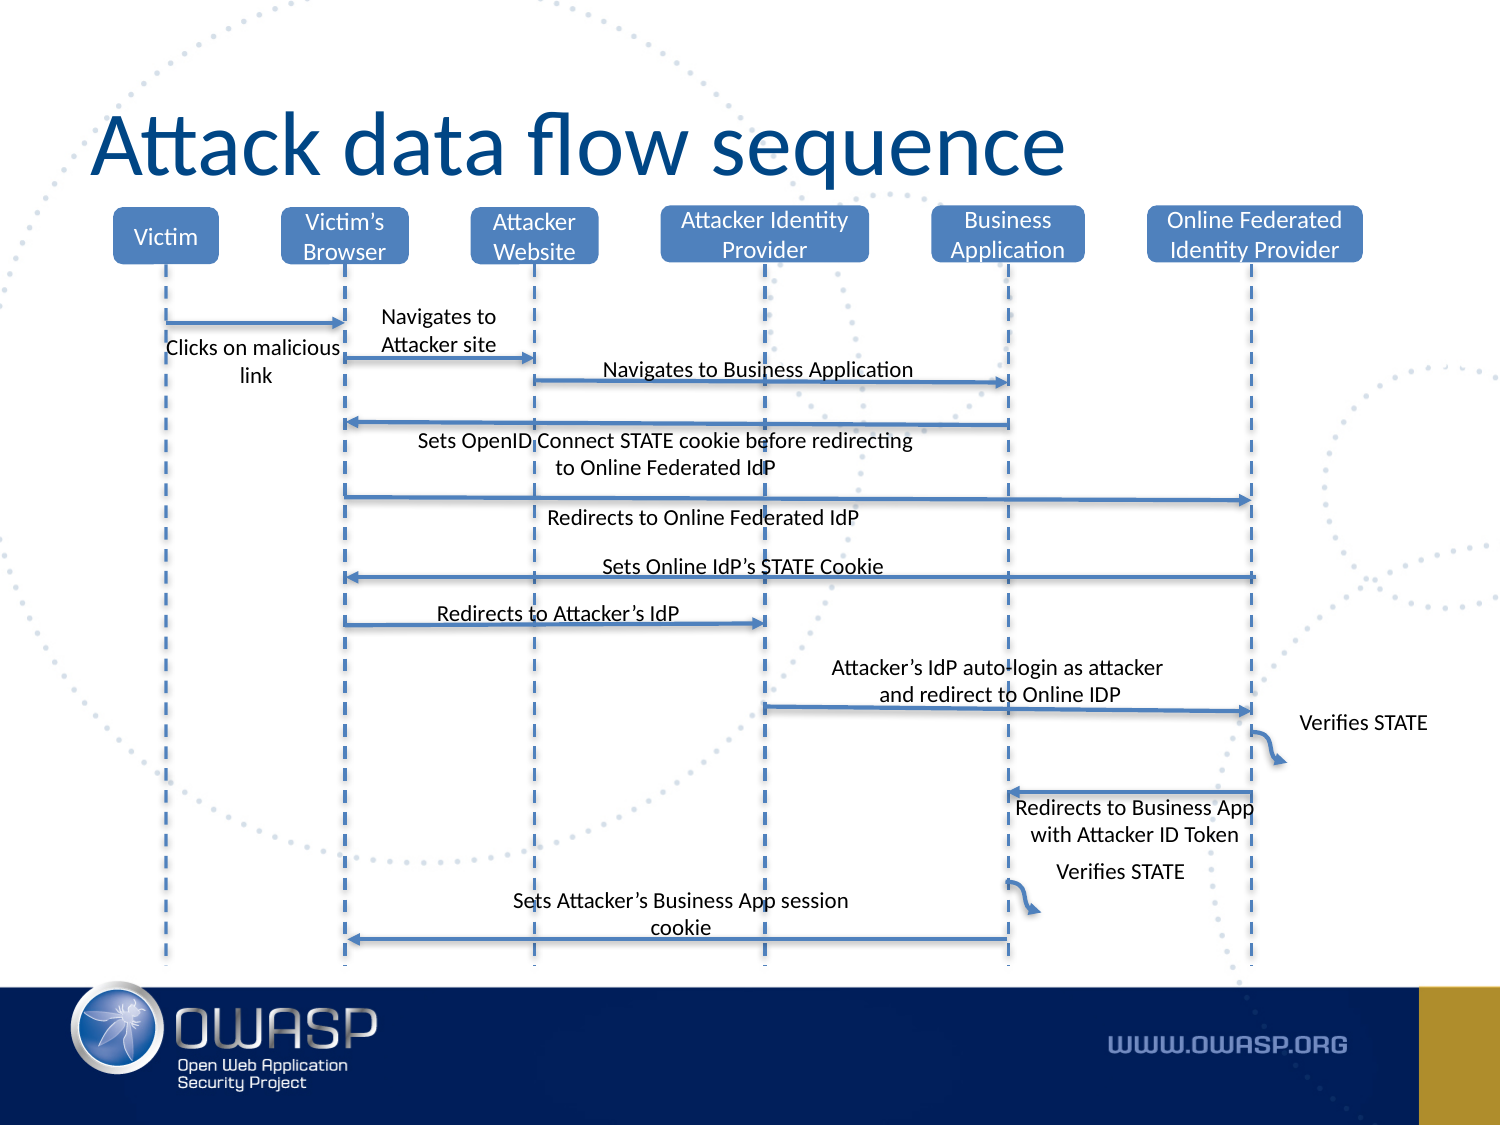

# Attack data flow sequence
Attacker Identity Provider
Business Application
Online Federated Identity Provider
Victim
Victim’s Browser
Attacker Website
Navigates to Attacker site
Clicks on malicious
 link
Navigates to Business Application
Sets OpenID Connect STATE cookie before redirecting to Online Federated IdP
Redirects to Online Federated IdP
Sets Online IdP’s STATE Cookie
Redirects to Attacker’s IdP
Attacker’s IdP auto-login as attacker
 and redirect to Online IDP
Verifies STATE
Redirects to Business App with Attacker ID Token
Verifies STATE
Sets Attacker’s Business App session cookie